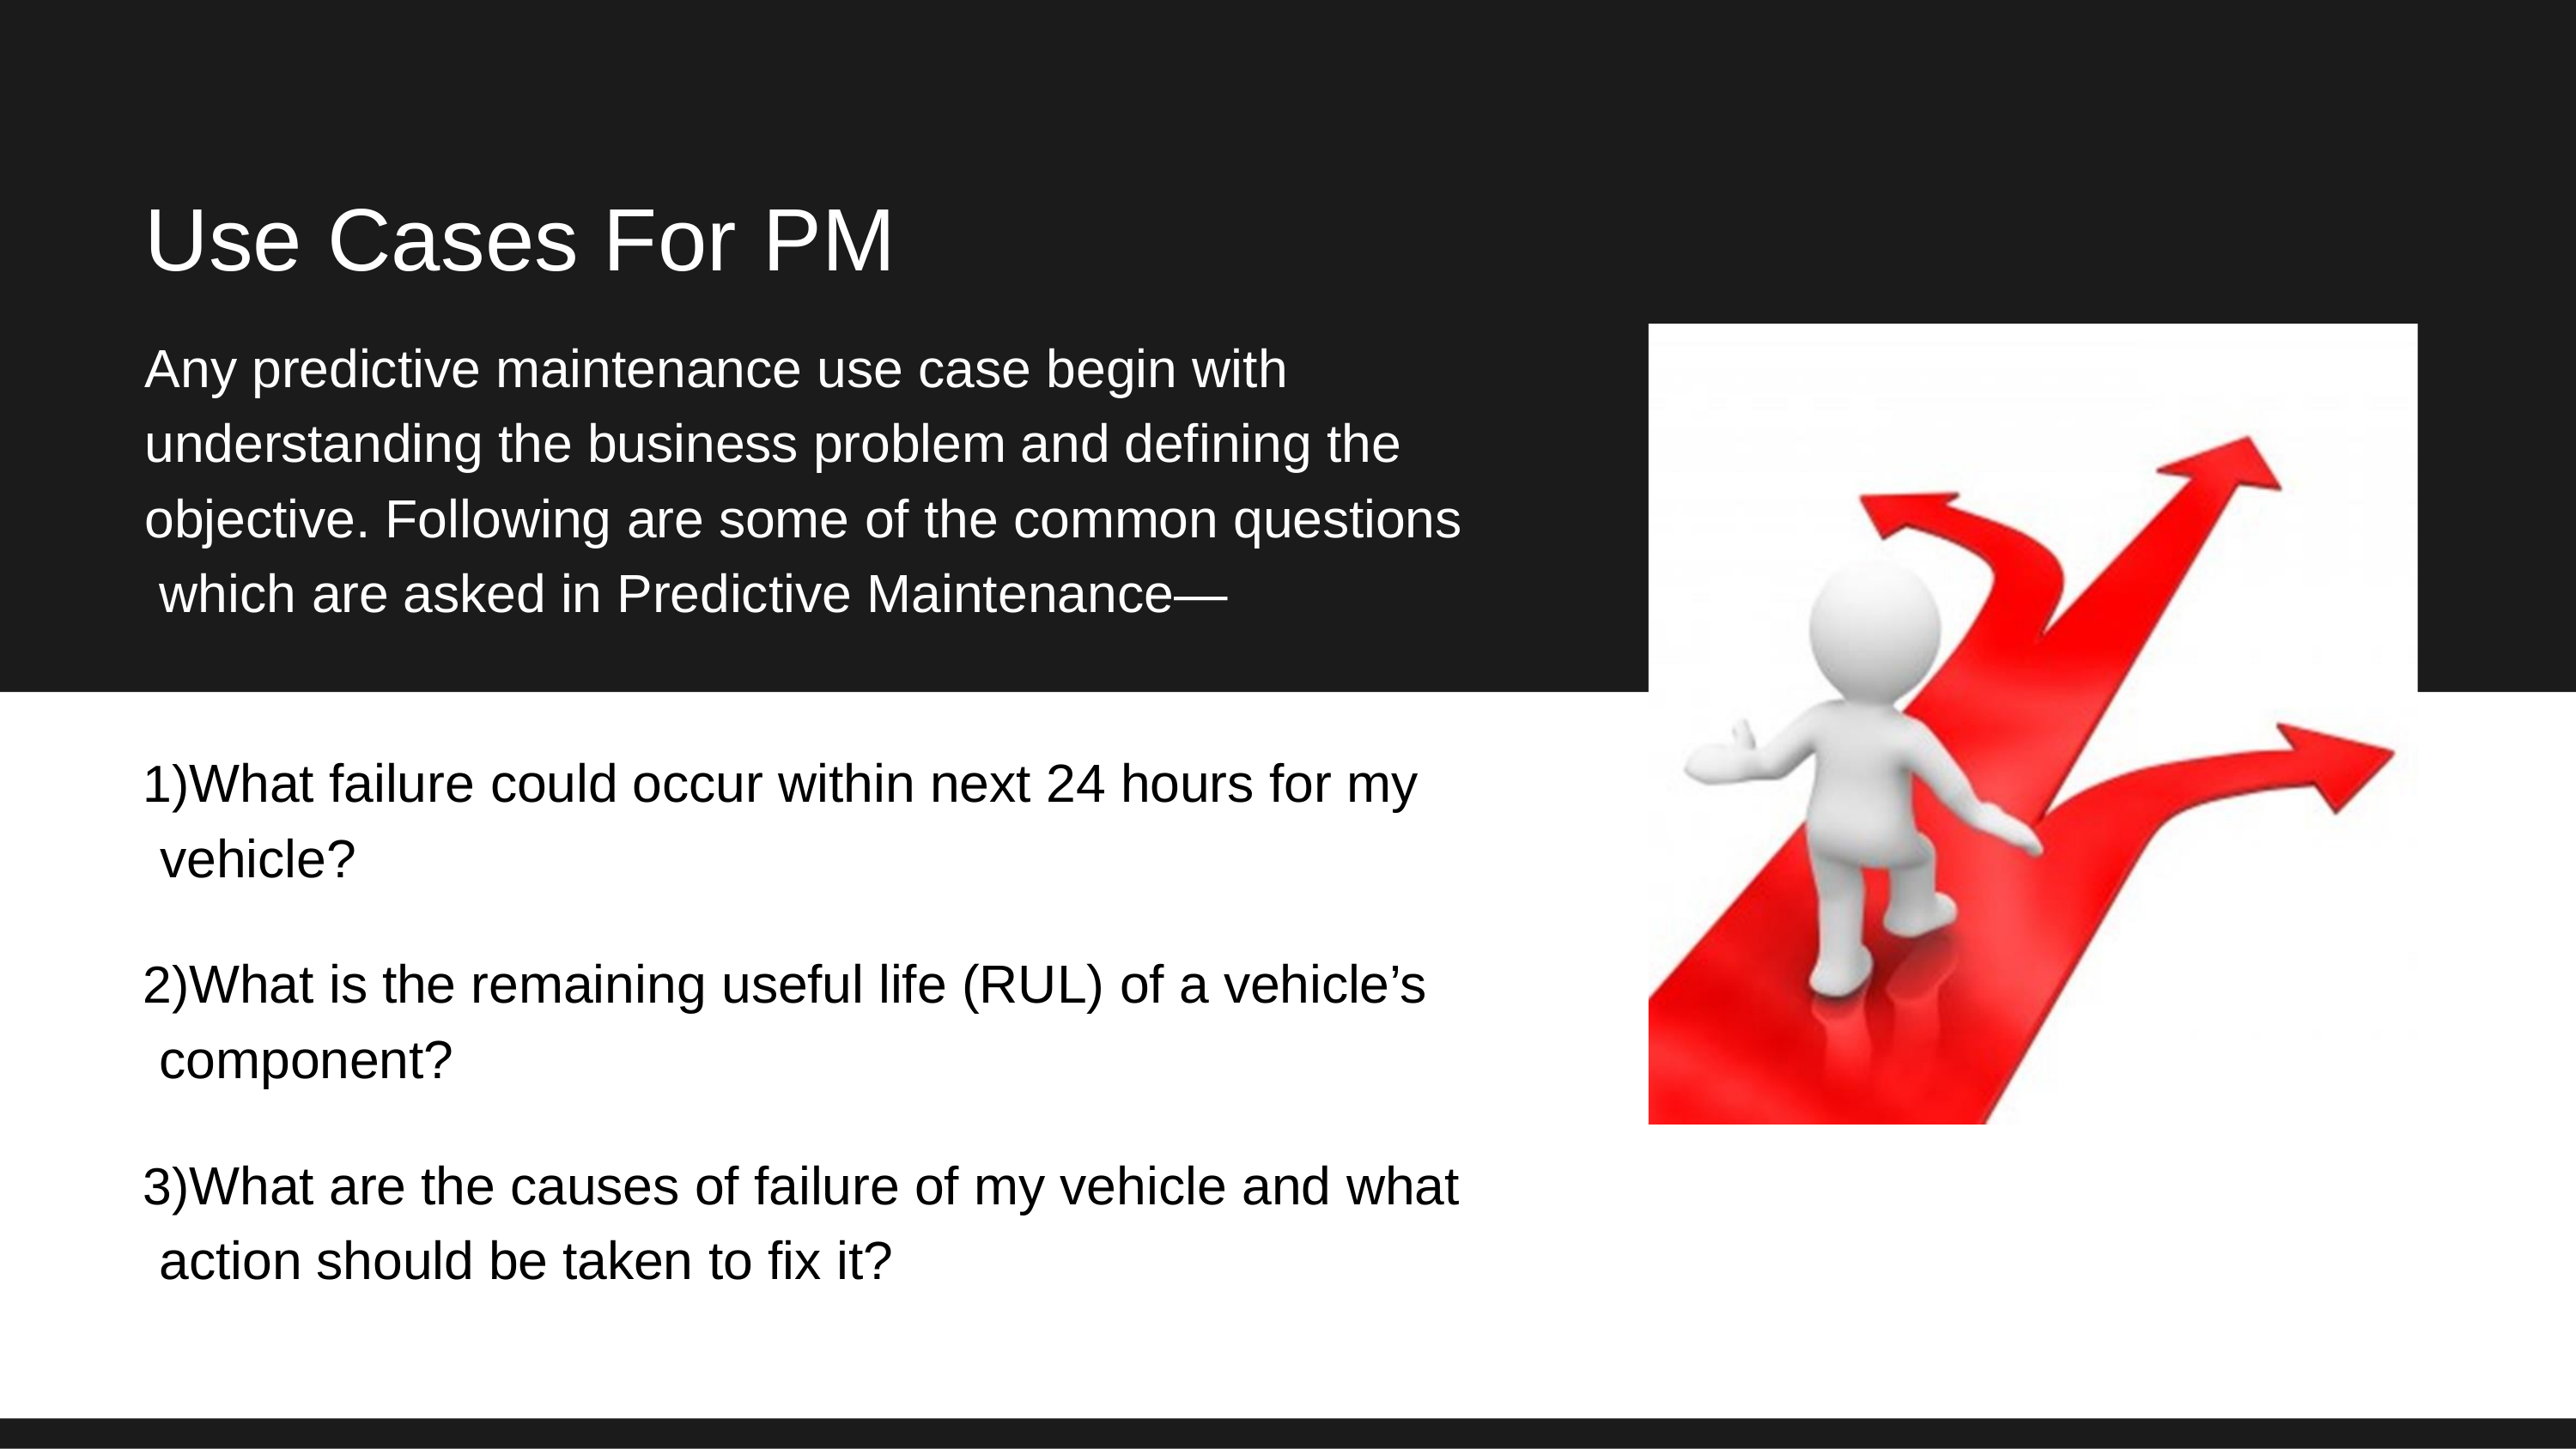

# Use Cases For PM
Any predictive maintenance use case begin with  understanding the business problem and defining the  objective. Following are some of the common questions  which are asked in Predictive Maintenance—

What failure could occur within next 24 hours for my  vehicle?
What is the remaining useful life (RUL) of a vehicle’s  component?
What are the causes of failure of my vehicle and what  action should be taken to fix it?